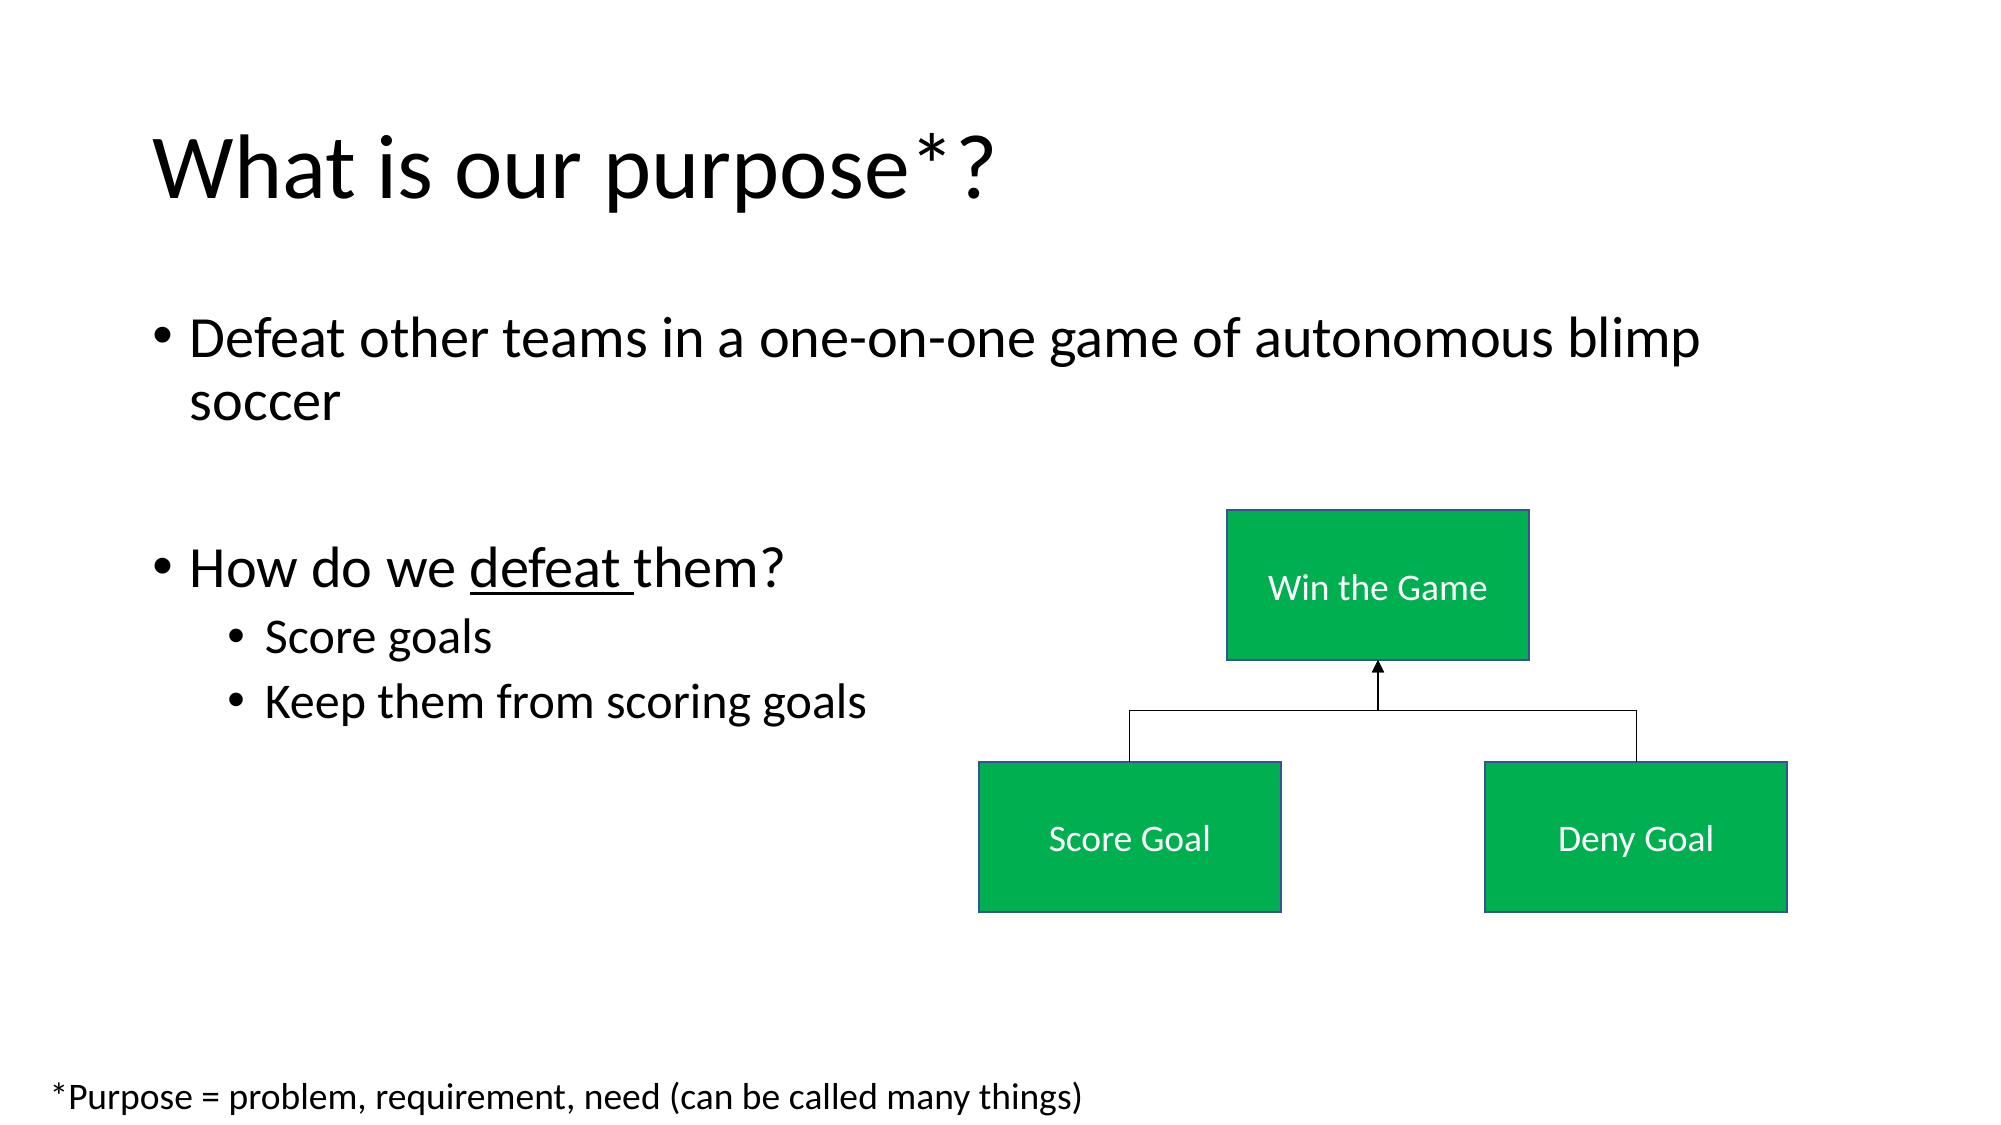

# What is our purpose*?
Defeat other teams in a one-on-one game of autonomous blimp soccer

How do we defeat them?
Score goals
Keep them from scoring goals
Win the Game
Score Goal
Deny Goal
*Purpose = problem, requirement, need (can be called many things)